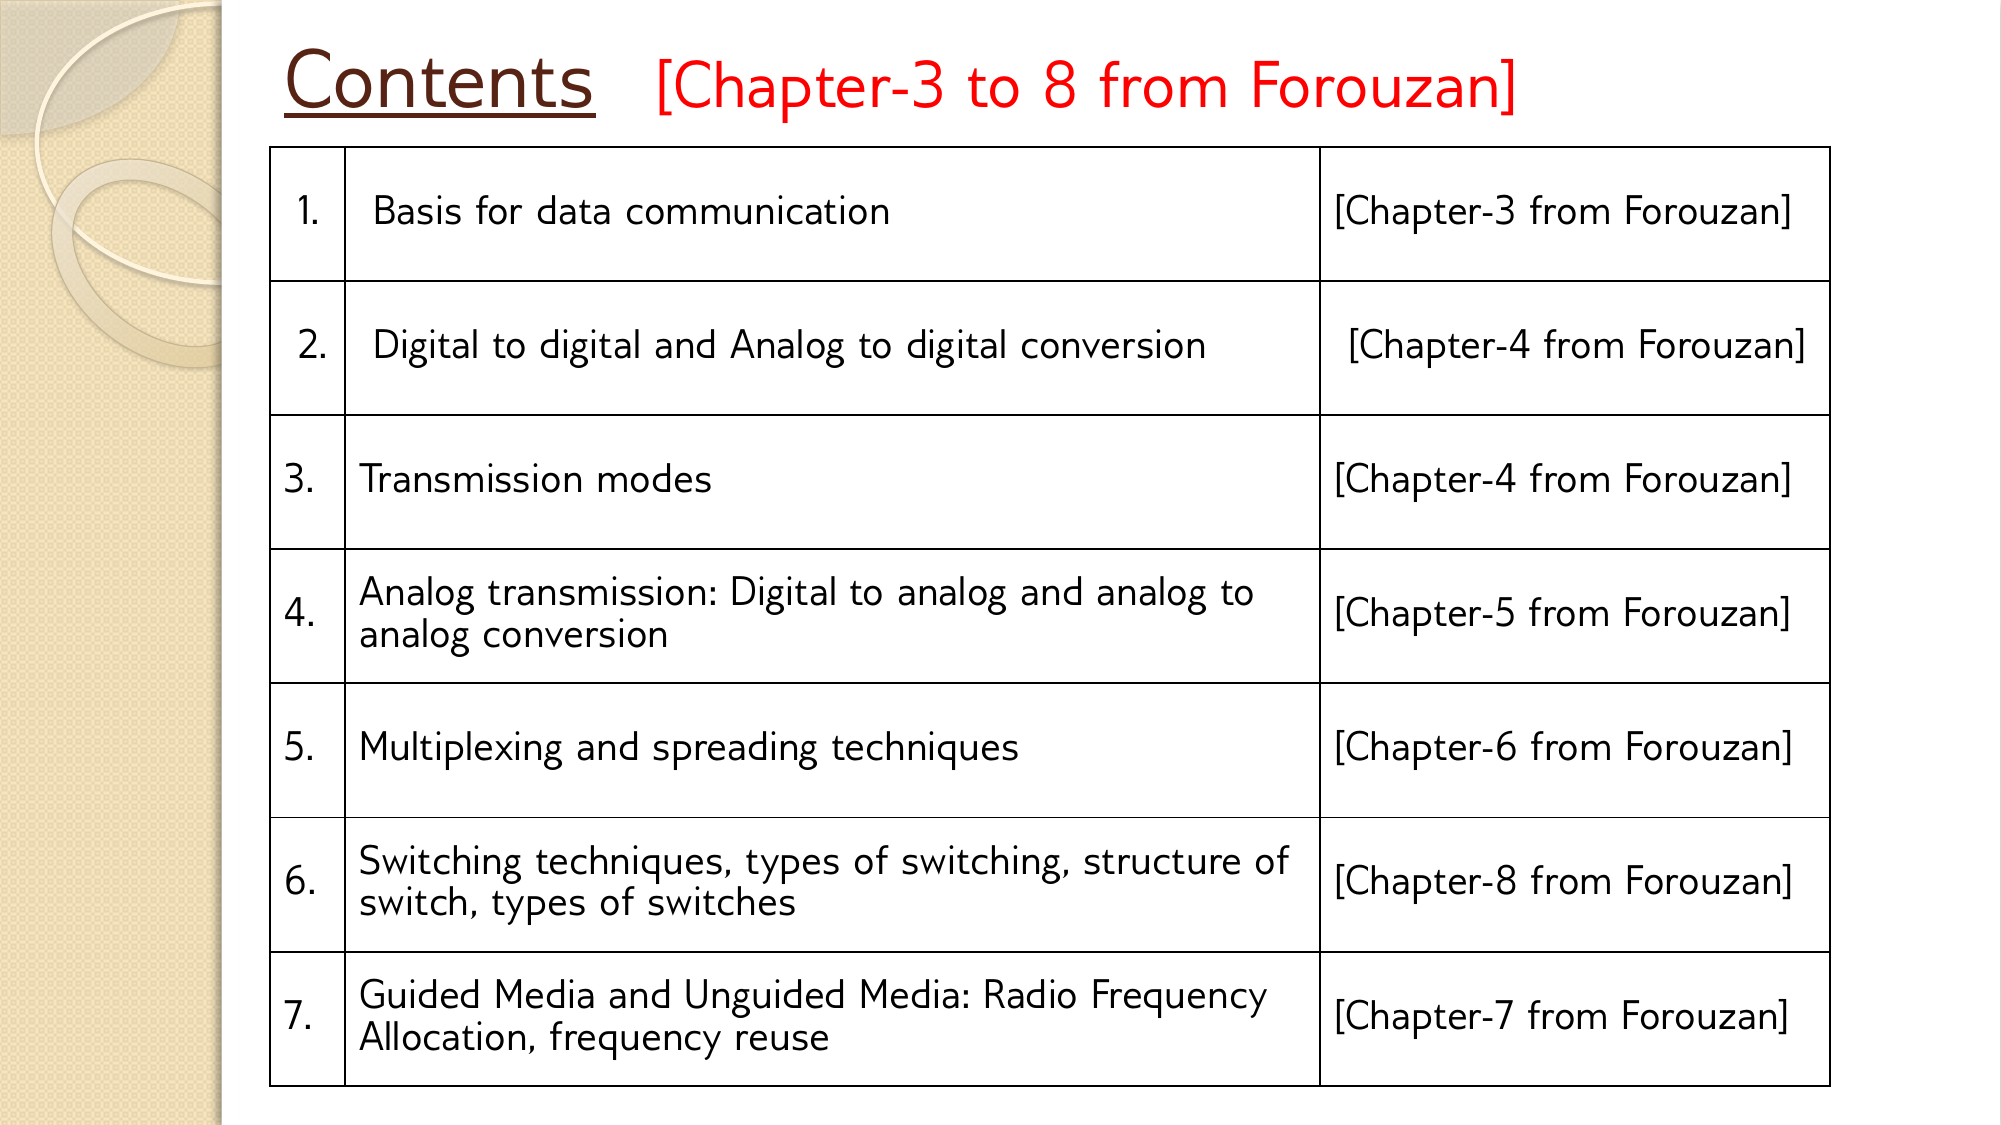

# Contents   [Chapter-3 to 8 from Forouzan]
| 1. | Basis for data communication | [Chapter-3 from Forouzan] |
| --- | --- | --- |
| 2. | Digital to digital and Analog to digital conversion | [Chapter-4 from Forouzan] |
| 3. | Transmission modes | [Chapter-4 from Forouzan] |
| 4. | Analog transmission: Digital to analog and analog to analog conversion | [Chapter-5 from Forouzan] |
| 5. | Multiplexing and spreading techniques | [Chapter-6 from Forouzan] |
| 6. | Switching techniques, types of switching, structure of switch, types of switches | [Chapter-8 from Forouzan] |
| 7. | Guided Media and Unguided Media: Radio Frequency Allocation, frequency reuse | [Chapter-7 from Forouzan] |